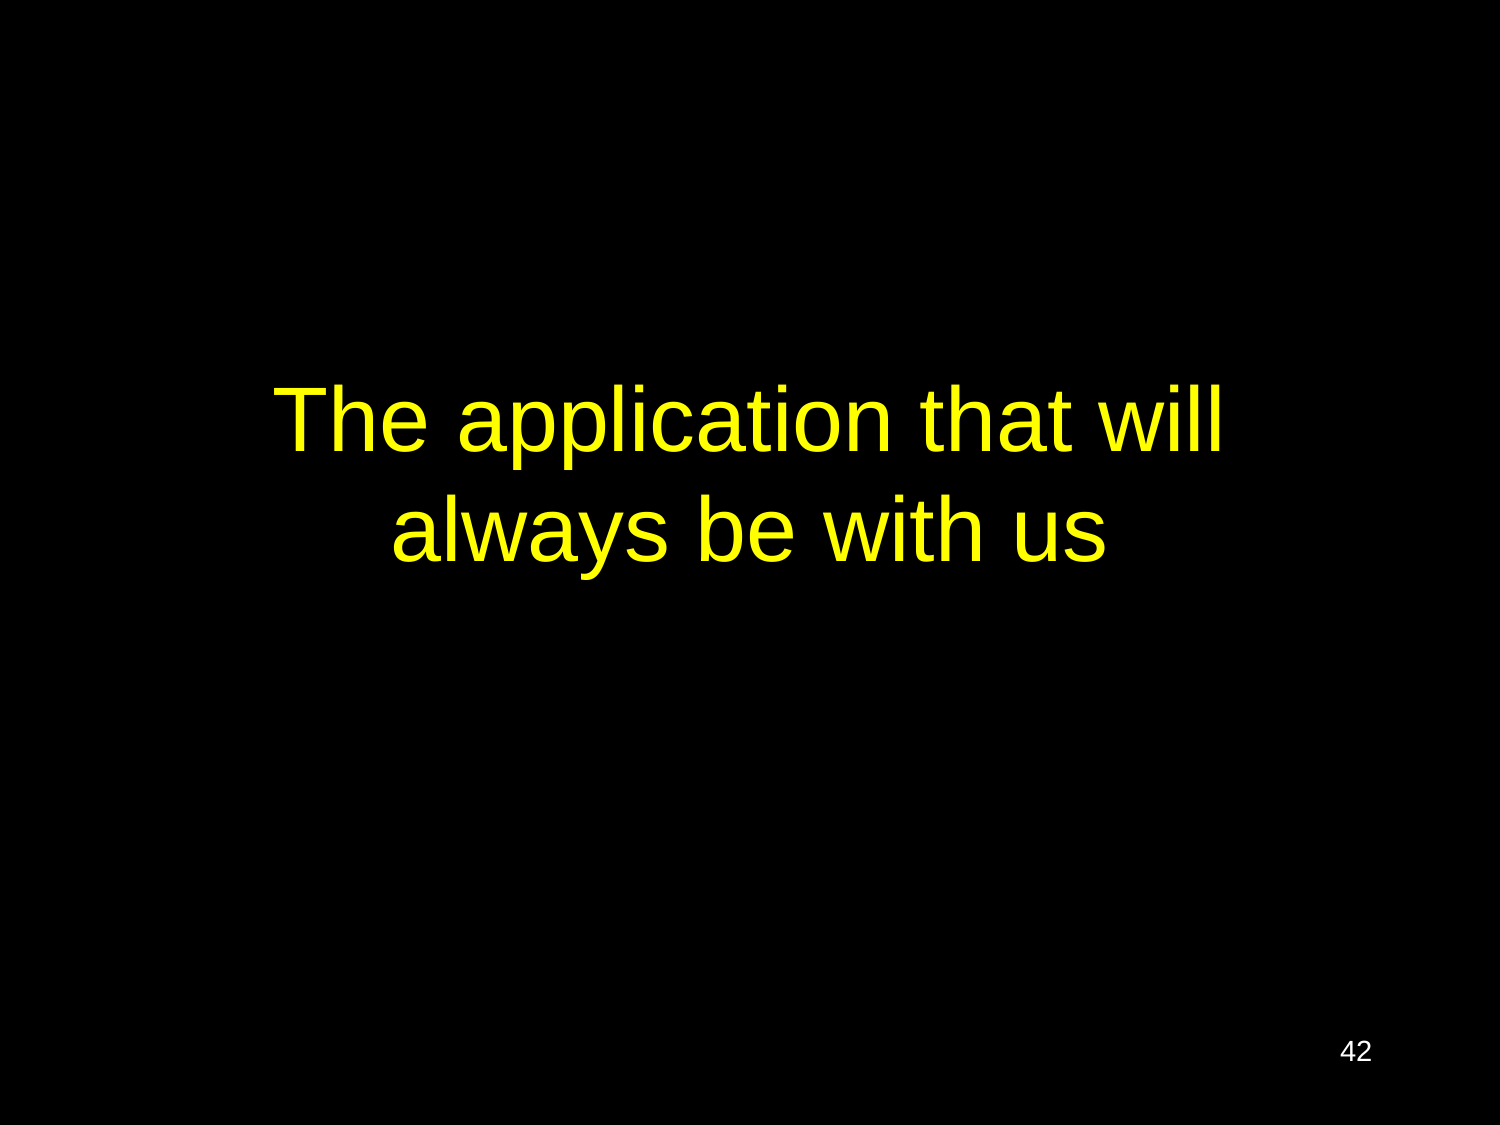

# The application that will always be with us
42